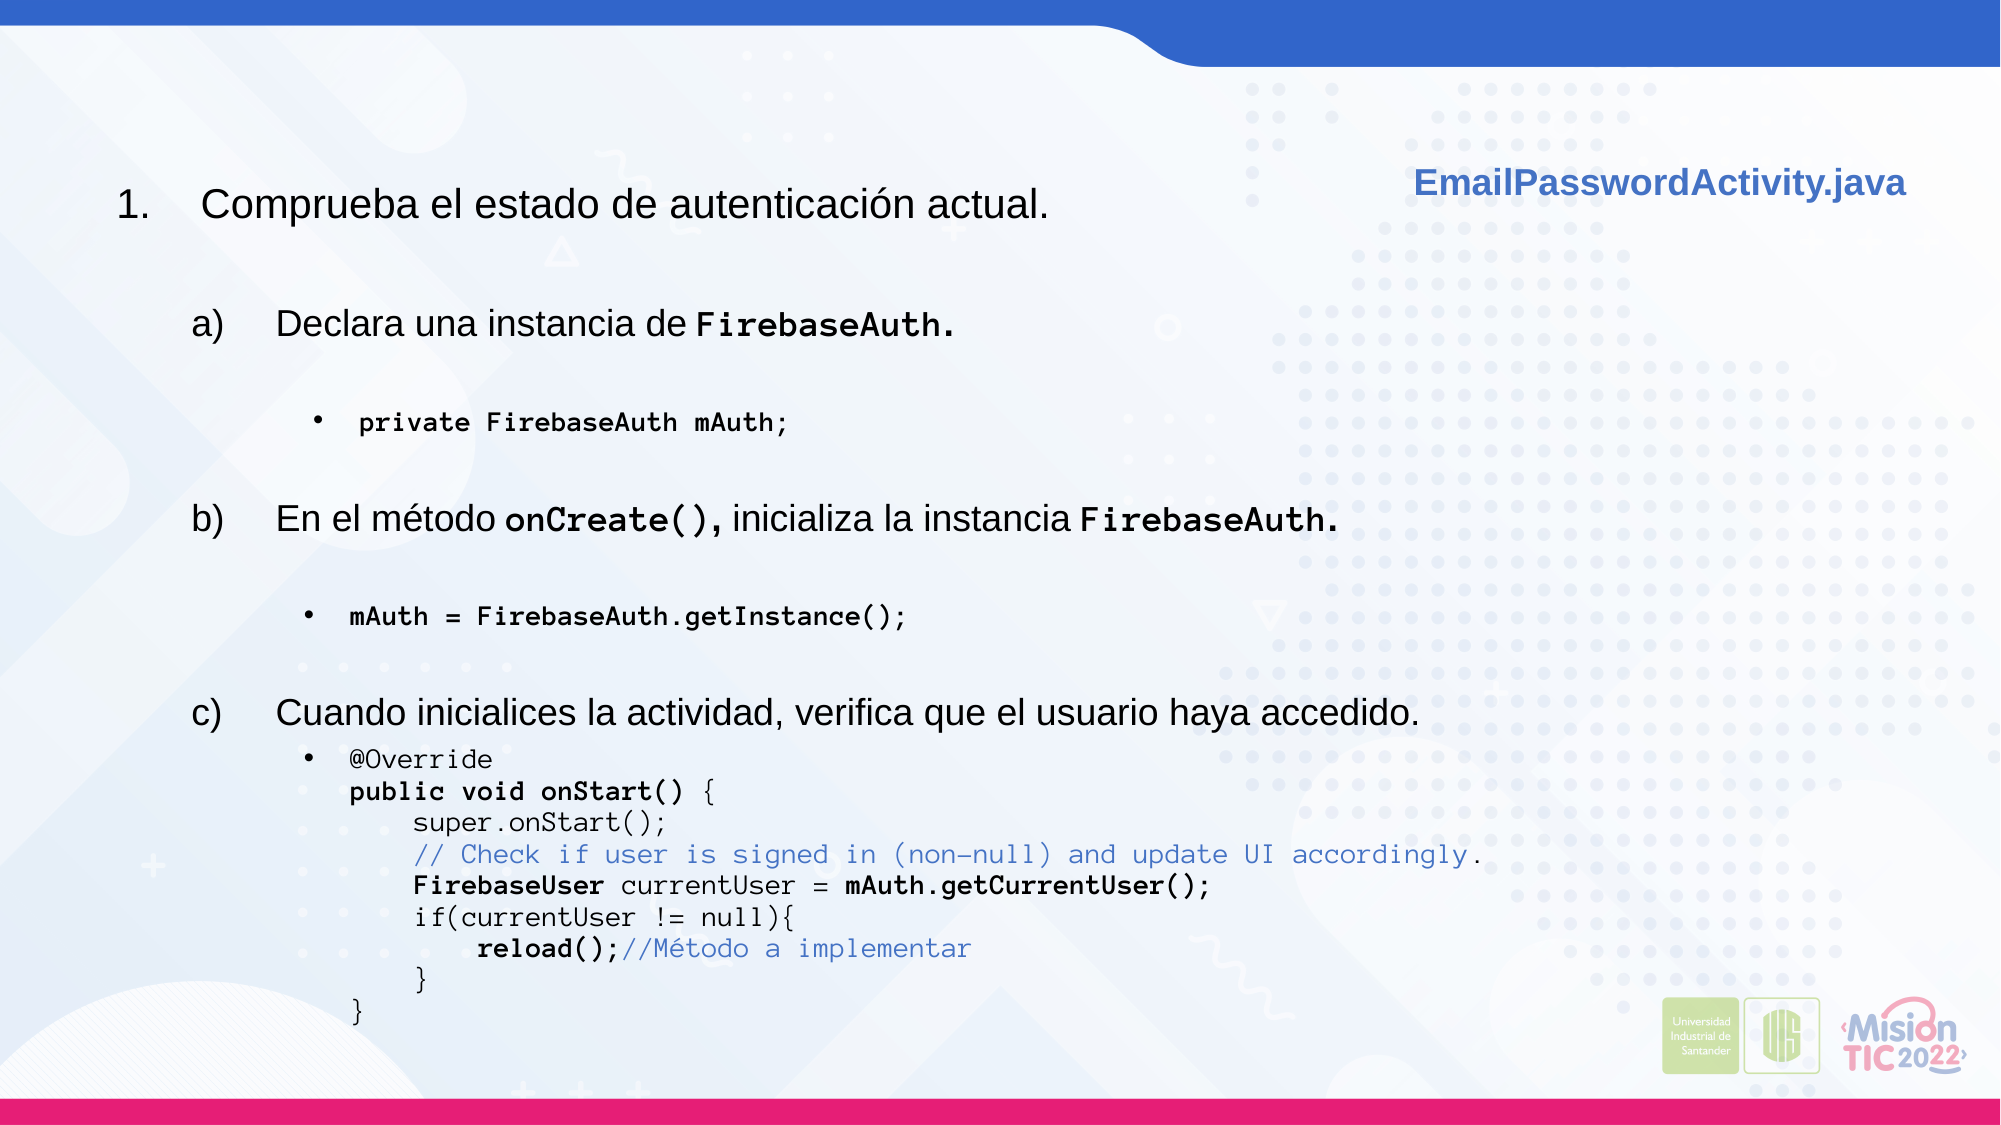

EmailPasswordActivity.java
# Comprueba el estado de autenticación actual.

Declara una instancia de FirebaseAuth.

private FirebaseAuth mAuth;

En el método onCreate(), inicializa la instancia FirebaseAuth.

mAuth = FirebaseAuth.getInstance();

Cuando inicialices la actividad, verifica que el usuario haya accedido.
@Override
public void onStart() {
    super.onStart();
    // Check if user is signed in (non-null) and update UI accordingly.
    FirebaseUser currentUser = mAuth.getCurrentUser();
    if(currentUser != null){
        reload();//Método a implementar
    }
}